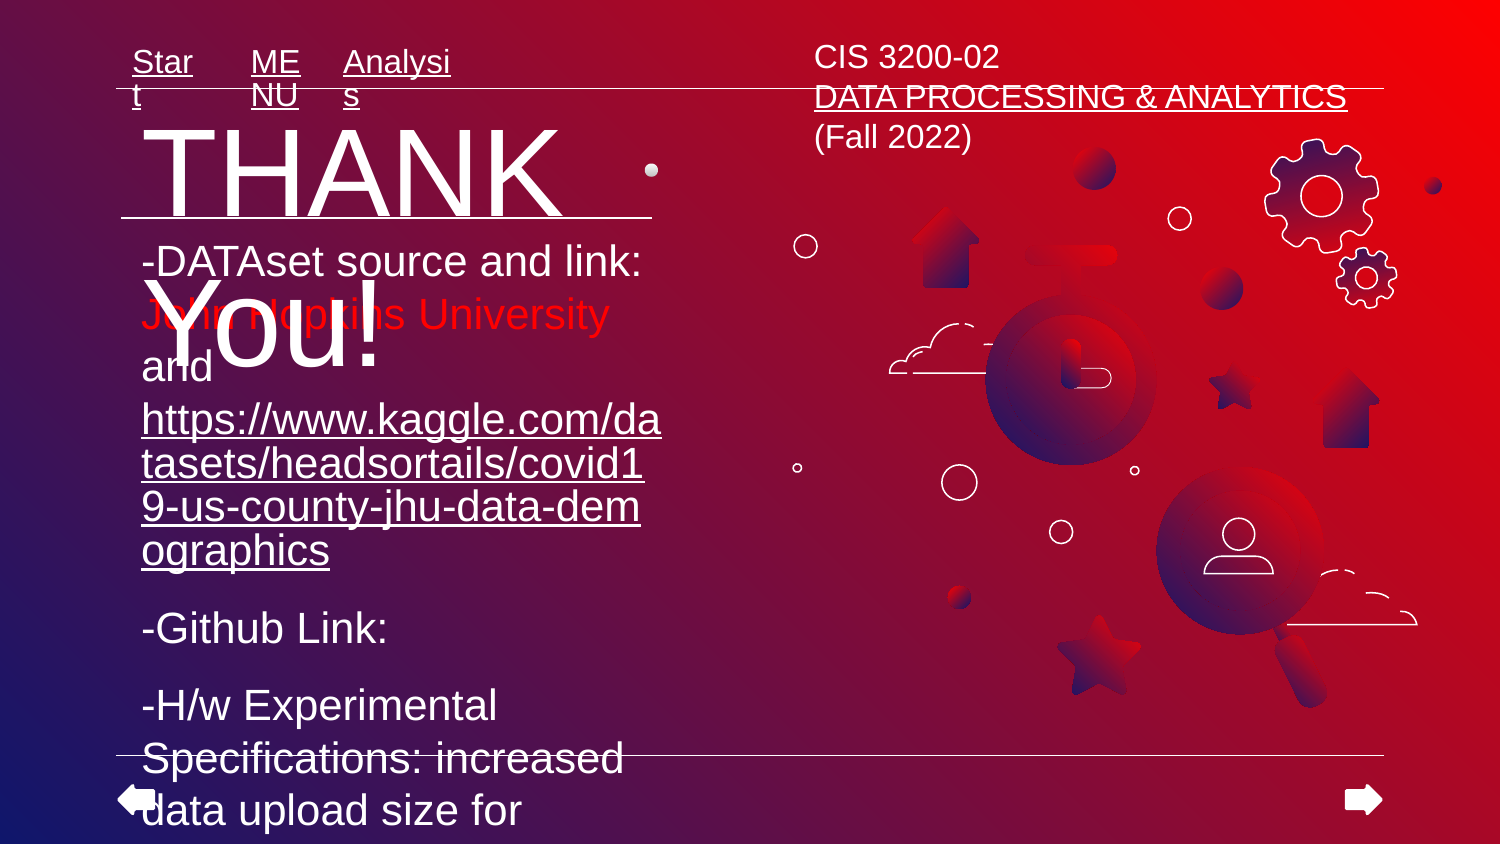

CIS 3200-02 DATA PROCESSING & ANALYTICS (Fall 2022)

Start
MENU
Analysis
THANK You!

-DATAset source and link: John Hopkins University and https://www.kaggle.com/datasets/headsortails/covid19-us-county-jhu-data-demographics
-Github Link:
-H/w Experimental Specifications: increased data upload size for machine learning

H/W Specifications:     GitHub: